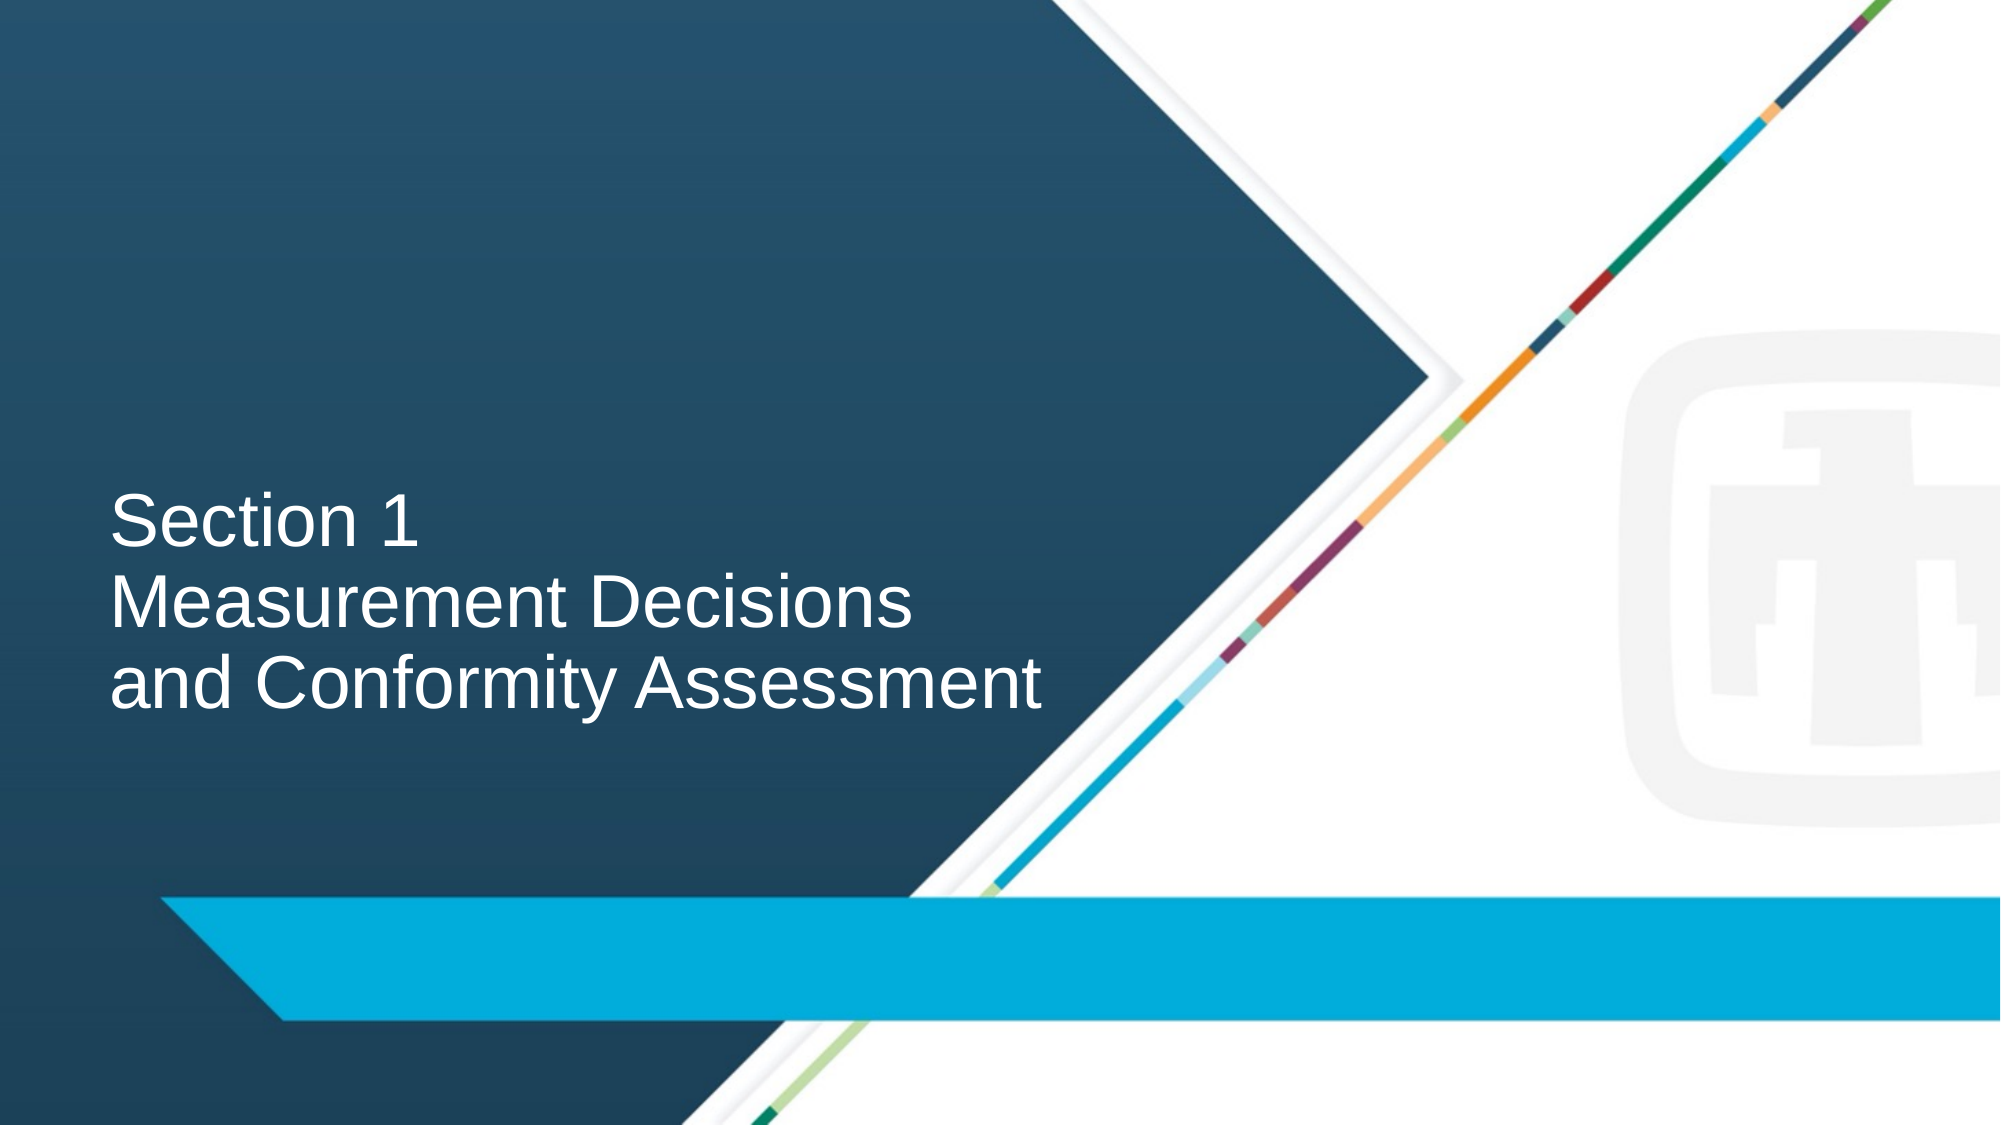

# Section 1 Measurement Decisions and Conformity Assessment